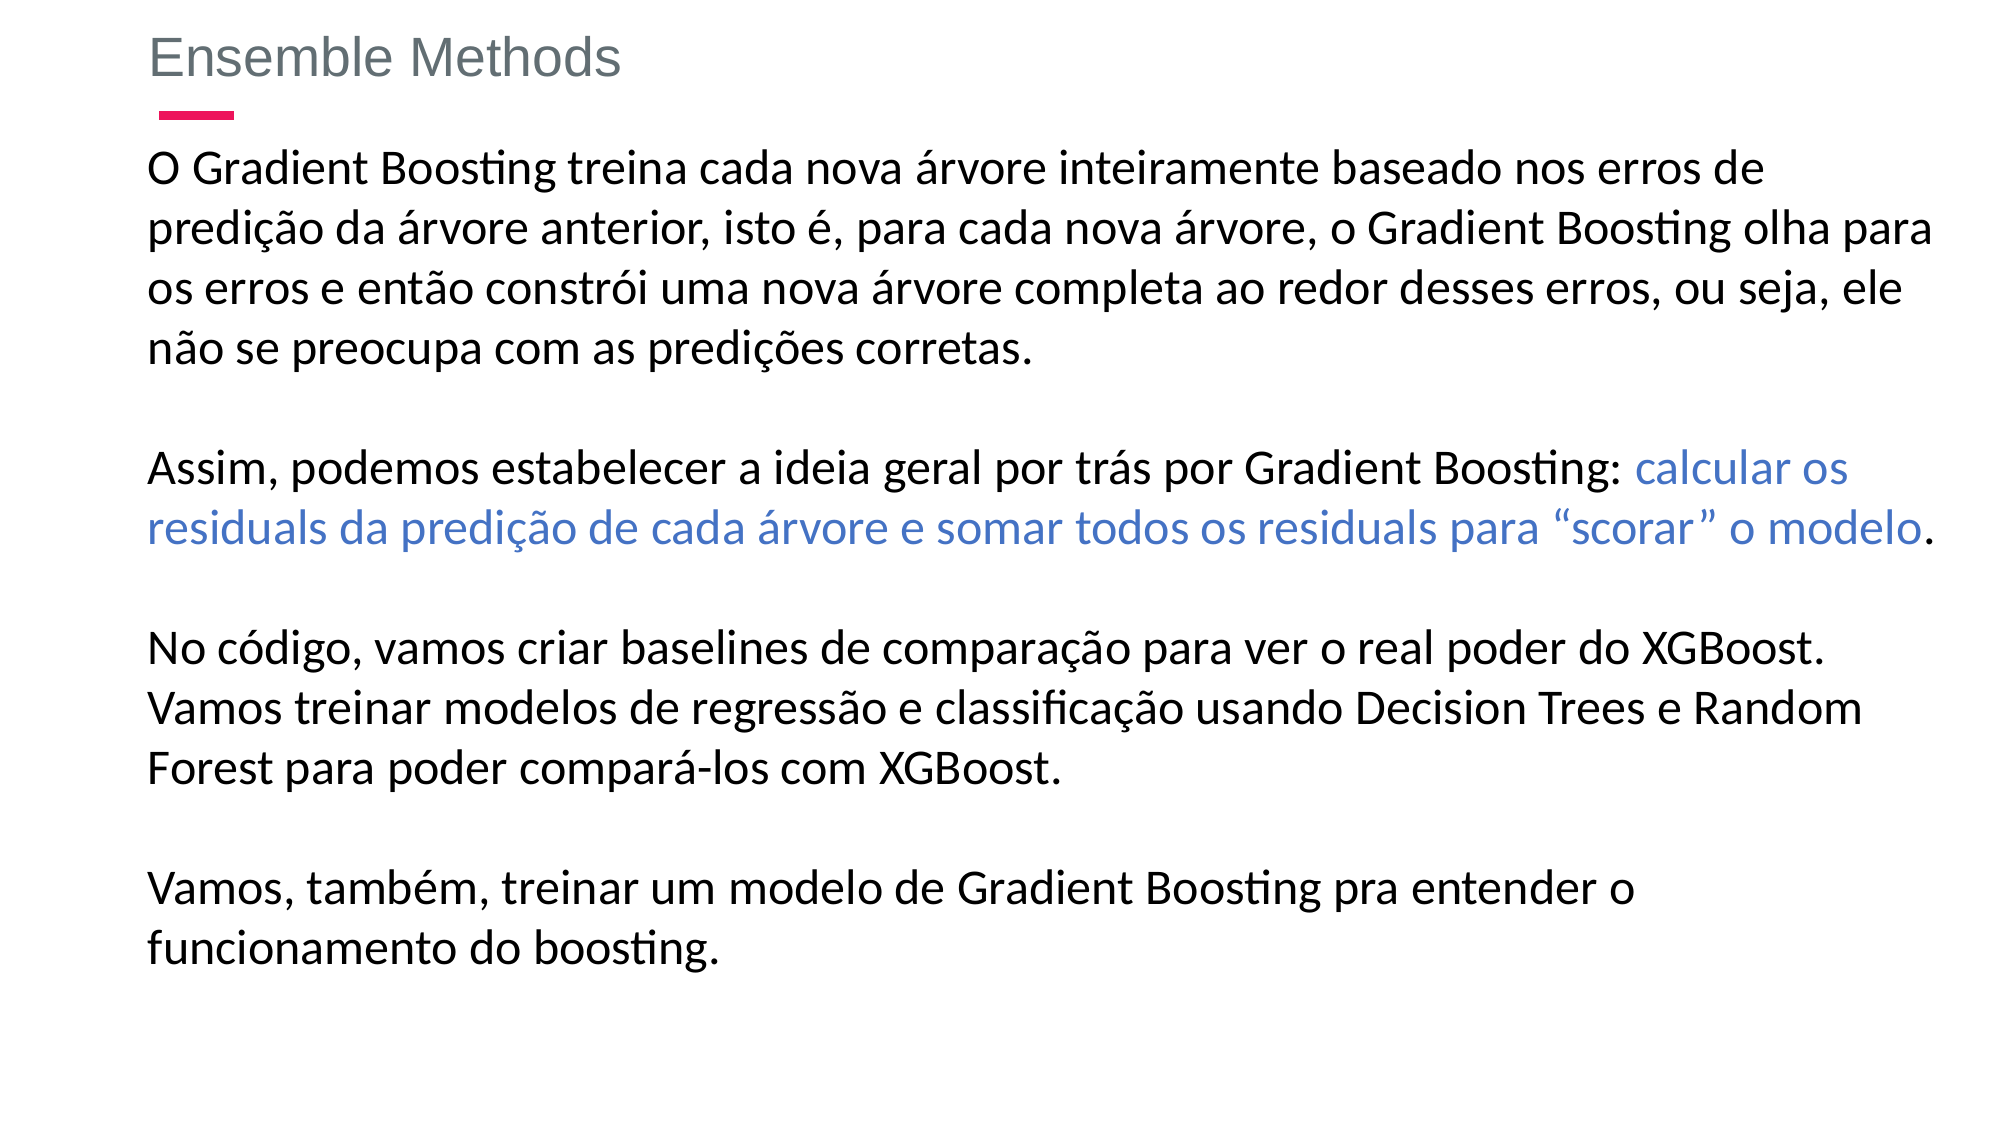

Ensemble Methods
O Gradient Boosting treina cada nova árvore inteiramente baseado nos erros de predição da árvore anterior, isto é, para cada nova árvore, o Gradient Boosting olha para os erros e então constrói uma nova árvore completa ao redor desses erros, ou seja, ele não se preocupa com as predições corretas.

Assim, podemos estabelecer a ideia geral por trás por Gradient Boosting: calcular os residuals da predição de cada árvore e somar todos os residuals para “scorar” o modelo.

No código, vamos criar baselines de comparação para ver o real poder do XGBoost. Vamos treinar modelos de regressão e classificação usando Decision Trees e Random Forest para poder compará-los com XGBoost.

Vamos, também, treinar um modelo de Gradient Boosting pra entender o funcionamento do boosting.